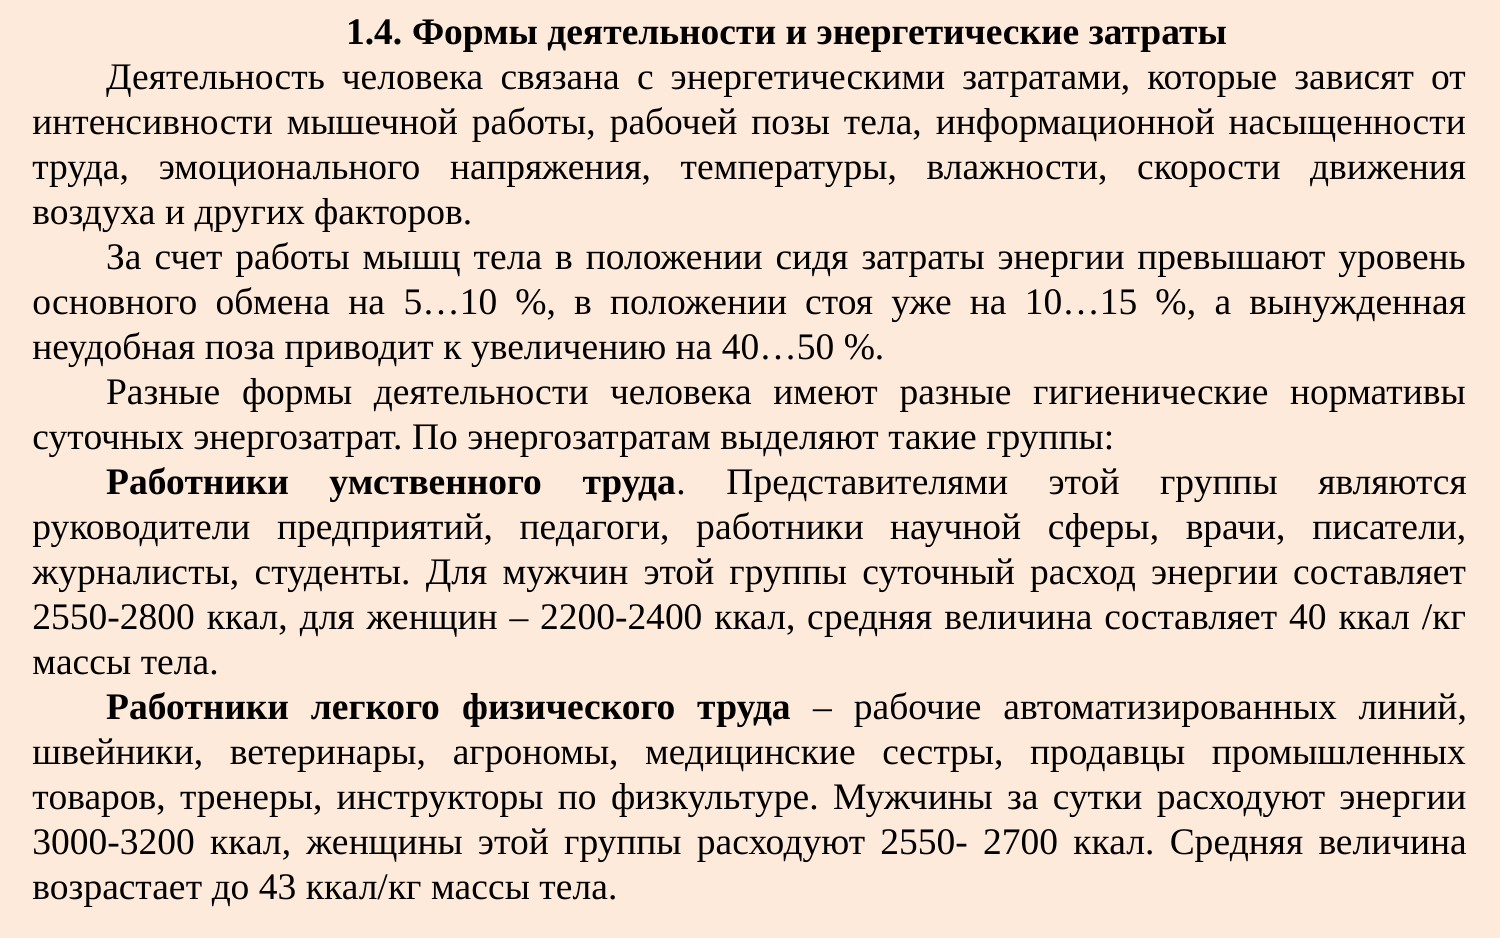

1.4. Формы деятельности и энергетические затраты
Деятельность человека связана с энергетическими затратами, которые зависят от интенсивности мышечной работы, рабочей позы тела, информационной насыщенности труда, эмоционального напряжения, температуры, влажности, скорости движения воздуха и других факторов.
За счет работы мышц тела в положении сидя затраты энергии превышают уровень основного обмена на 5…10 %, в положении стоя уже на 10…15 %, а вынужденная неудобная поза приводит к увеличению на 40…50 %.
Разные формы деятельности человека имеют разные гигиенические нормативы суточных энергозатрат. По энергозатратам выделяют такие группы:
Работники умственного труда. Представителями этой группы являются руководители предприятий, педагоги, работники научной сферы, врачи, писатели, журналисты, студенты. Для мужчин этой группы суточный расход энергии составляет 2550-2800 ккал, для женщин – 2200-2400 ккал, средняя величина составляет 40 ккал /кг массы тела.
Работники легкого физического труда – рабочие автоматизированных линий, швейники, ветеринары, агрономы, медицинские сестры, продавцы промышленных товаров, тренеры, инструкторы по физкультуре. Мужчины за сутки расходуют энергии 3000-3200 ккал, женщины этой группы расходуют 2550- 2700 ккал. Средняя величина возрастает до 43 ккал/кг массы тела.